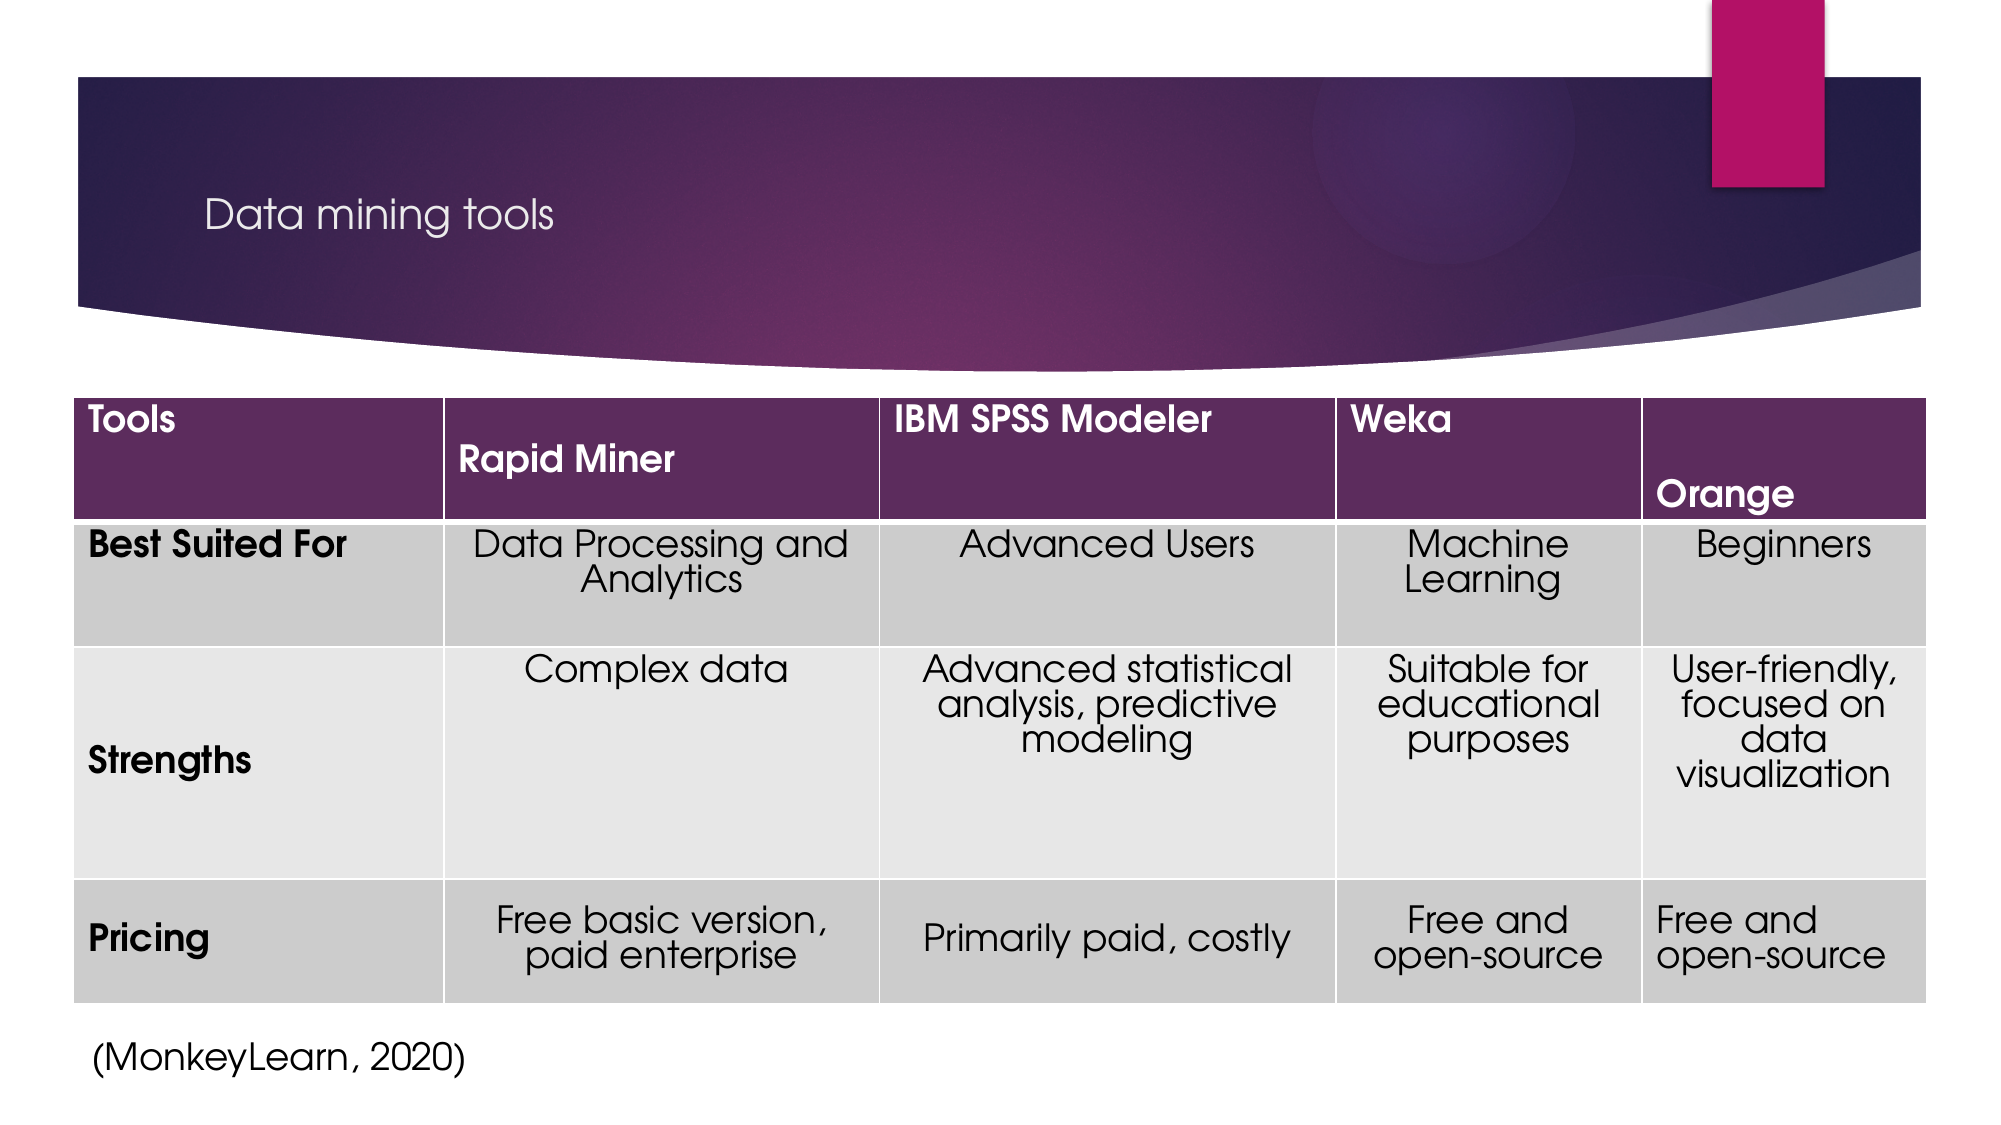

# Data mining tools
| Tools | Rapid Miner | IBM SPSS Modeler | Weka | Orange |
| --- | --- | --- | --- | --- |
| Best Suited For | Data Processing and Analytics | Advanced Users | Machine Learning | Beginners |
| Strengths | Complex data | Advanced statistical analysis, predictive modeling | Suitable for educational purposes | User-friendly, focused on data visualization |
| Pricing | Free basic version, paid enterprise | Primarily paid, costly | Free and open-source | Free and open-source |
(MonkeyLearn, 2020)